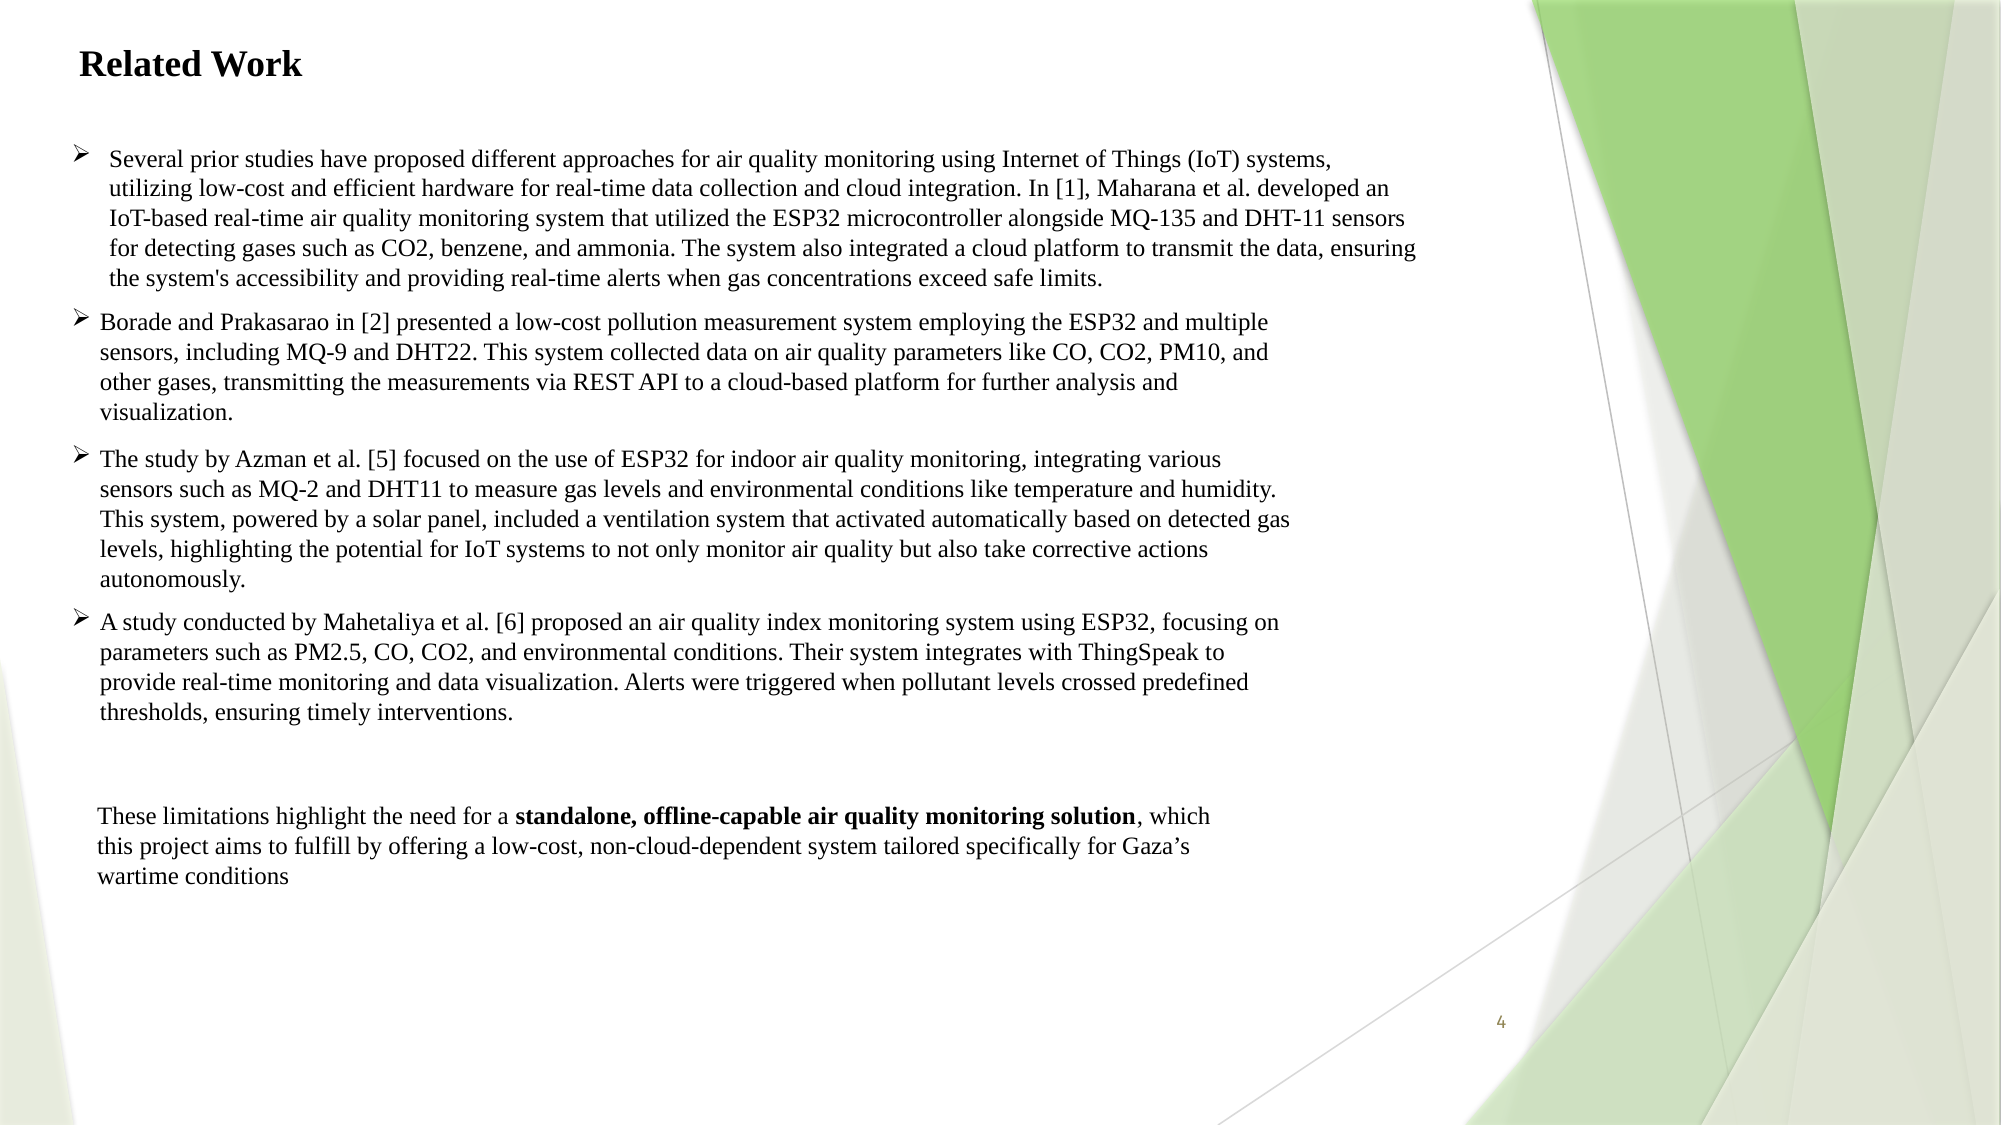

# Related Work
Several prior studies have proposed different approaches for air quality monitoring using Internet of Things (IoT) systems, utilizing low-cost and efficient hardware for real-time data collection and cloud integration. In [1], Maharana et al. developed an IoT-based real-time air quality monitoring system that utilized the ESP32 microcontroller alongside MQ-135 and DHT-11 sensors for detecting gases such as CO2, benzene, and ammonia. The system also integrated a cloud platform to transmit the data, ensuring the system's accessibility and providing real-time alerts when gas concentrations exceed safe limits.
Borade and Prakasarao in [2] presented a low-cost pollution measurement system employing the ESP32 and multiple sensors, including MQ-9 and DHT22. This system collected data on air quality parameters like CO, CO2, PM10, and other gases, transmitting the measurements via REST API to a cloud-based platform for further analysis and visualization.
The study by Azman et al. [5] focused on the use of ESP32 for indoor air quality monitoring, integrating various sensors such as MQ-2 and DHT11 to measure gas levels and environmental conditions like temperature and humidity. This system, powered by a solar panel, included a ventilation system that activated automatically based on detected gas levels, highlighting the potential for IoT systems to not only monitor air quality but also take corrective actions autonomously.
A study conducted by Mahetaliya et al. [6] proposed an air quality index monitoring system using ESP32, focusing on parameters such as PM2.5, CO, CO2, and environmental conditions. Their system integrates with ThingSpeak to provide real-time monitoring and data visualization. Alerts were triggered when pollutant levels crossed predefined thresholds, ensuring timely interventions.
These limitations highlight the need for a standalone, offline-capable air quality monitoring solution, which this project aims to fulfill by offering a low-cost, non-cloud-dependent system tailored specifically for Gaza’s wartime conditions
4